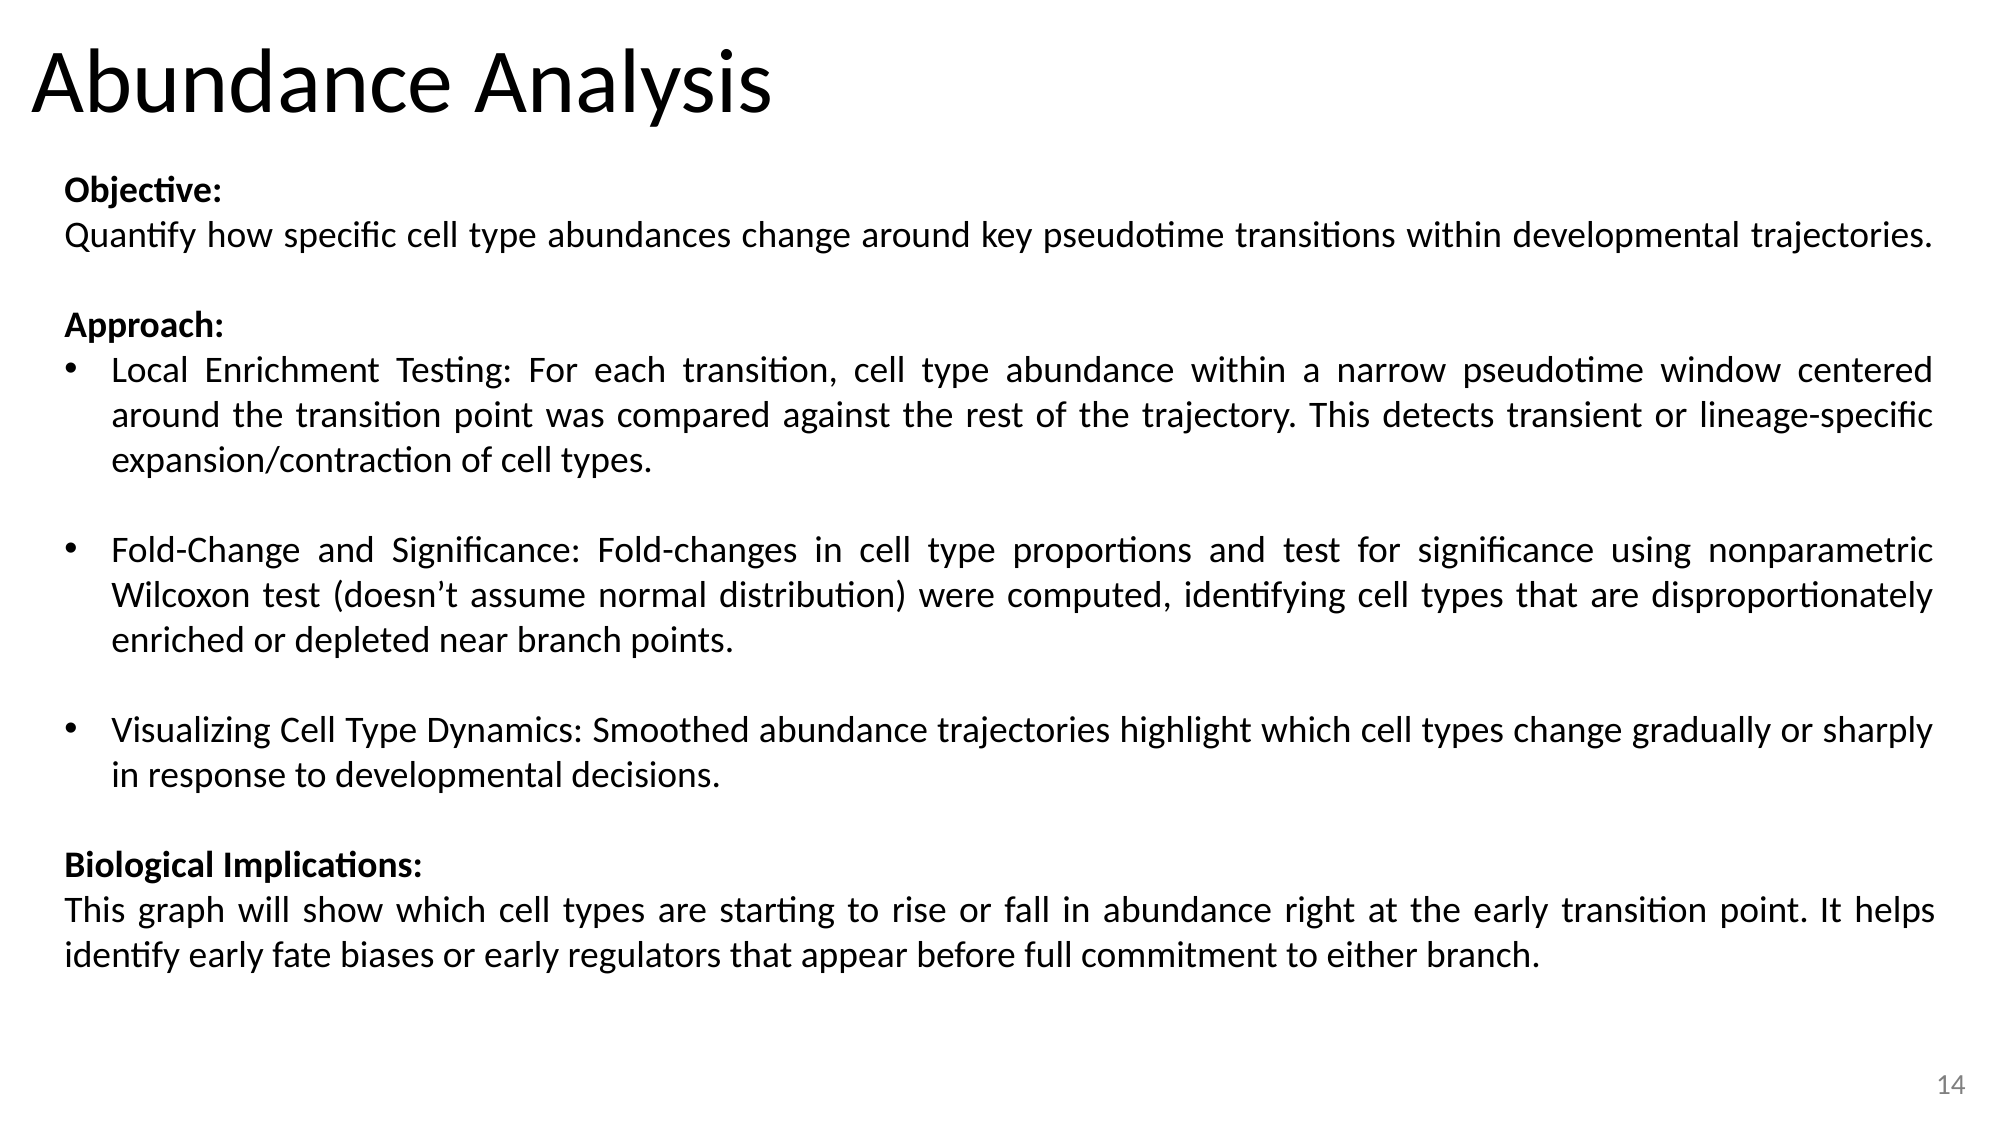

Abundance Analysis
Objective:
Quantify how specific cell type abundances change around key pseudotime transitions within developmental trajectories.
Approach:
Local Enrichment Testing: For each transition, cell type abundance within a narrow pseudotime window centered around the transition point was compared against the rest of the trajectory. This detects transient or lineage-specific expansion/contraction of cell types.

Fold-Change and Significance: Fold-changes in cell type proportions and test for significance using nonparametric Wilcoxon test (doesn’t assume normal distribution) were computed, identifying cell types that are disproportionately enriched or depleted near branch points.

Visualizing Cell Type Dynamics: Smoothed abundance trajectories highlight which cell types change gradually or sharply in response to developmental decisions.

Biological Implications:
This graph will show which cell types are starting to rise or fall in abundance right at the early transition point. It helps identify early fate biases or early regulators that appear before full commitment to either branch.

14